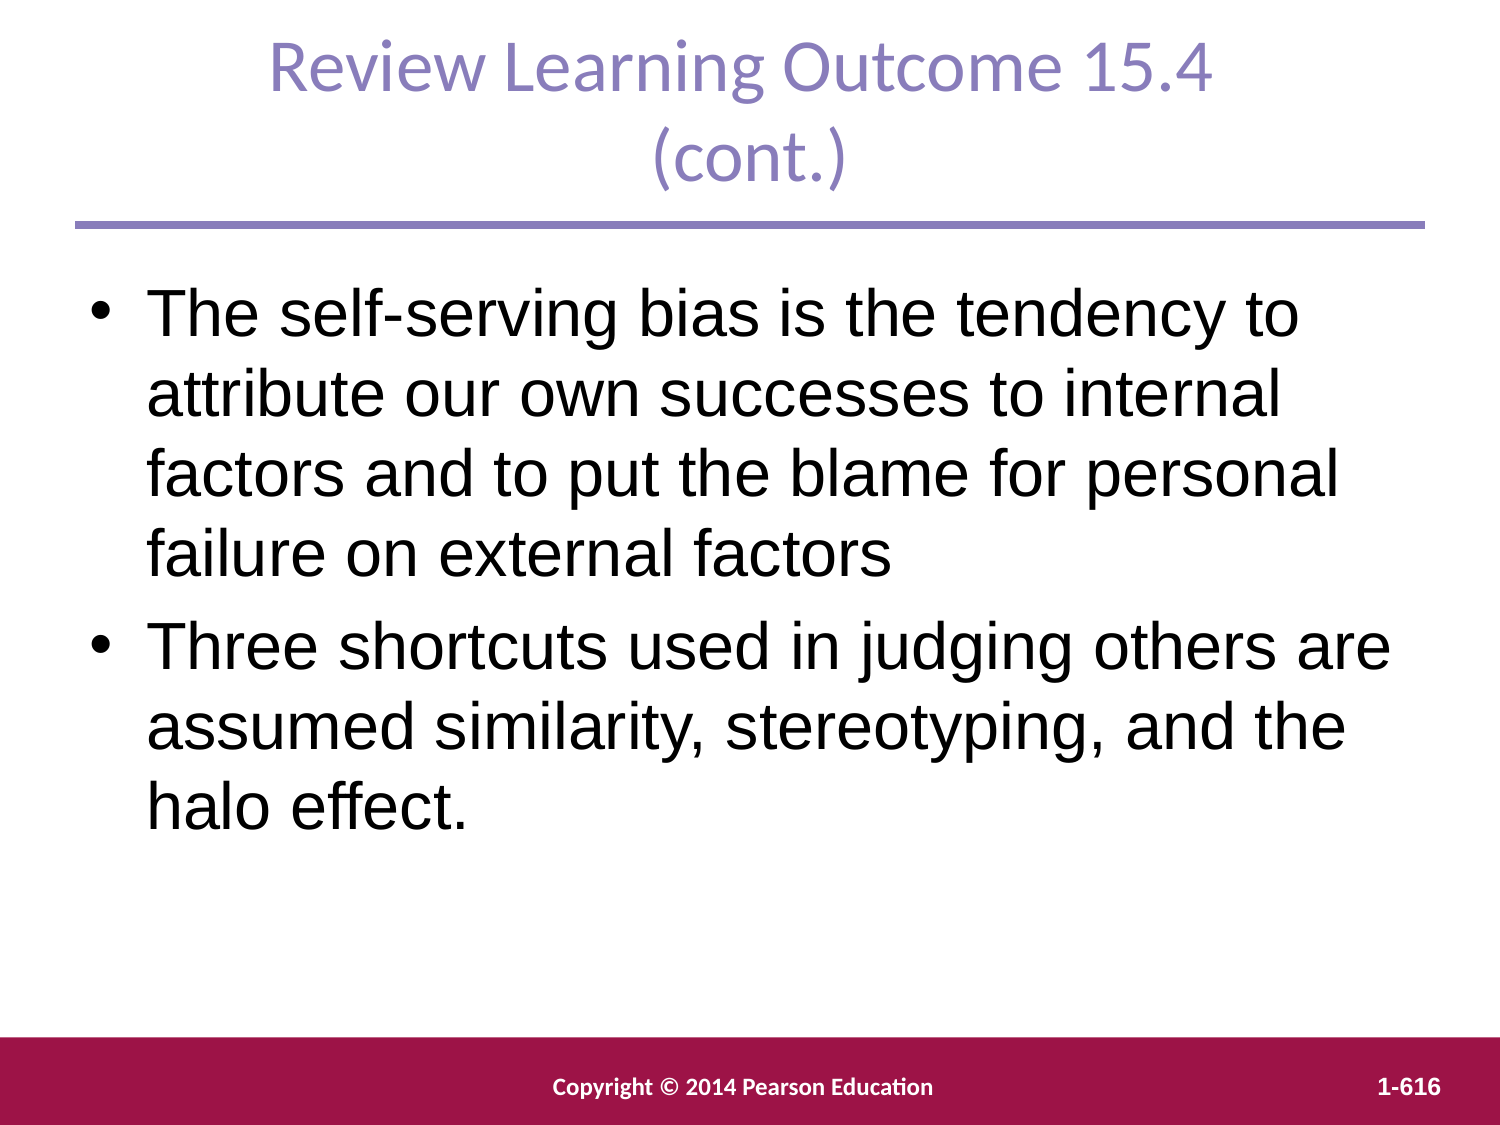

Review Learning Outcome 15.4
(cont.)
The self-serving bias is the tendency to attribute our own successes to internal factors and to put the blame for personal failure on external factors
Three shortcuts used in judging others are assumed similarity, stereotyping, and the halo effect.